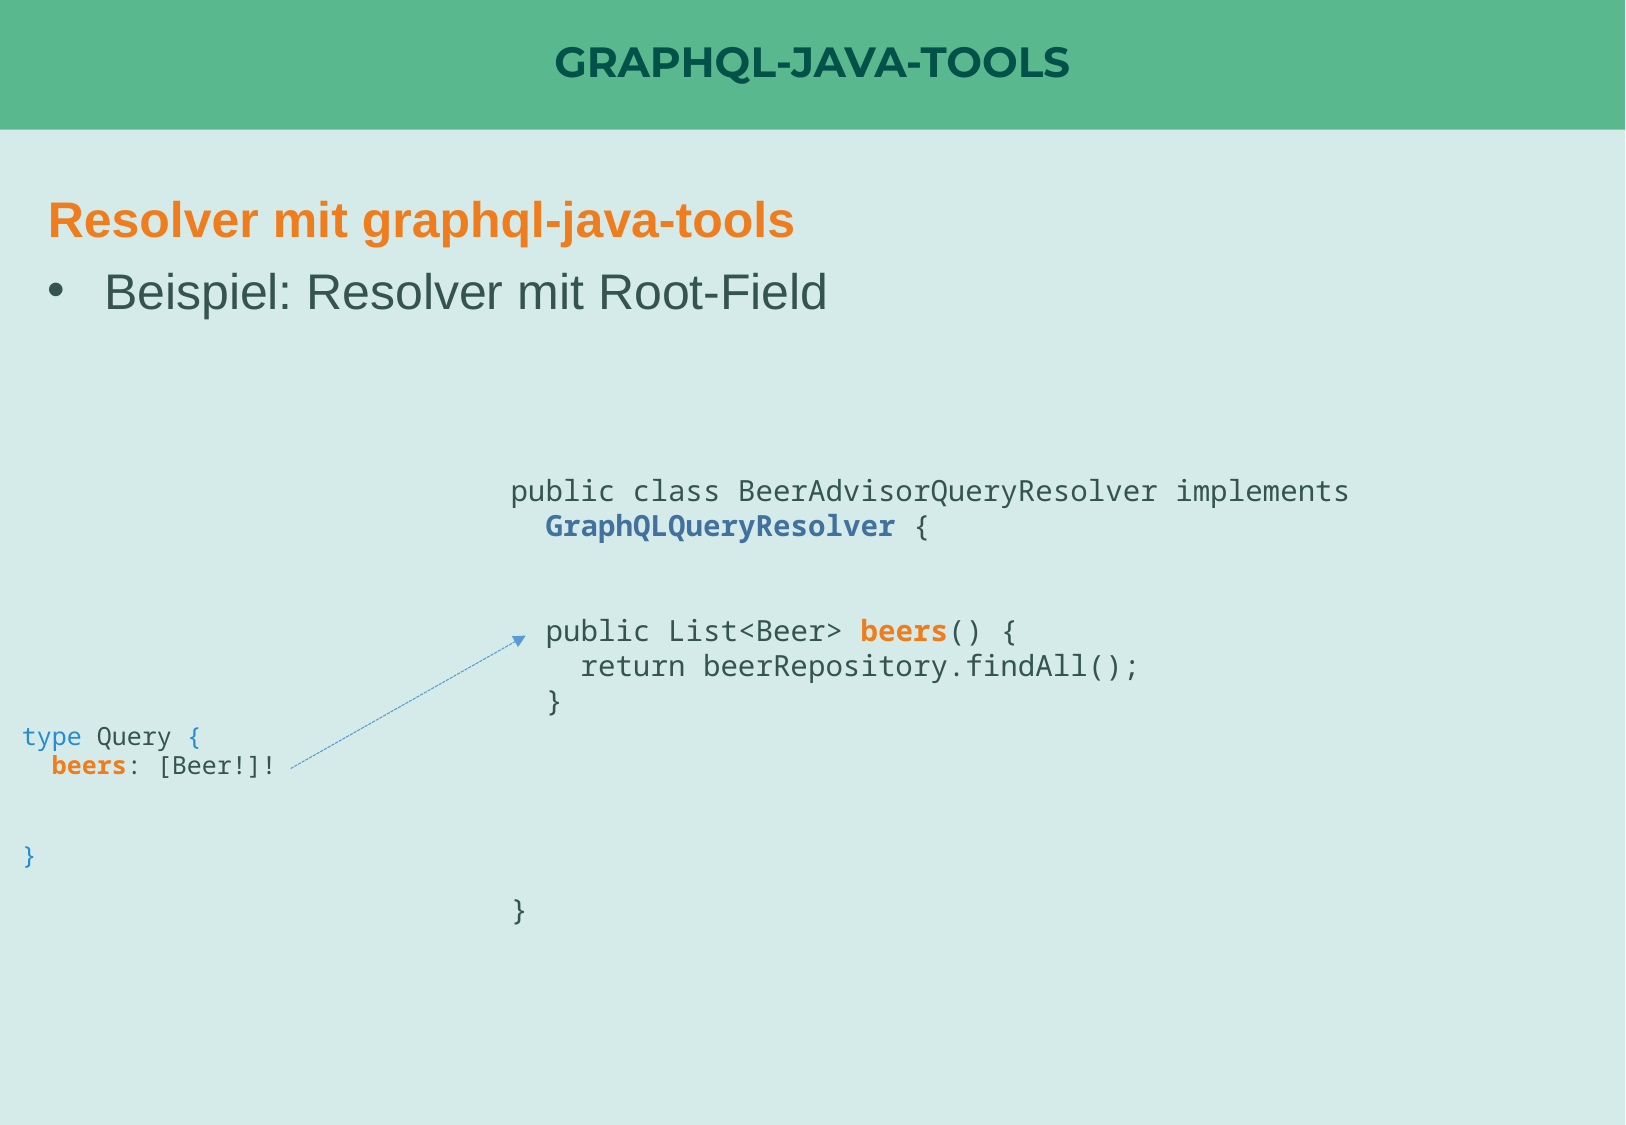

# graphql-java-tools
Resolver mit graphql-java-tools
Beispiel: Resolver mit Root-Field

public class BeerAdvisorQueryResolver implements
  GraphQLQueryResolver {
  public List<Beer> beers() {
    return beerRepository.findAll();
  }

}
type Query {
  beers: [Beer!]!

}